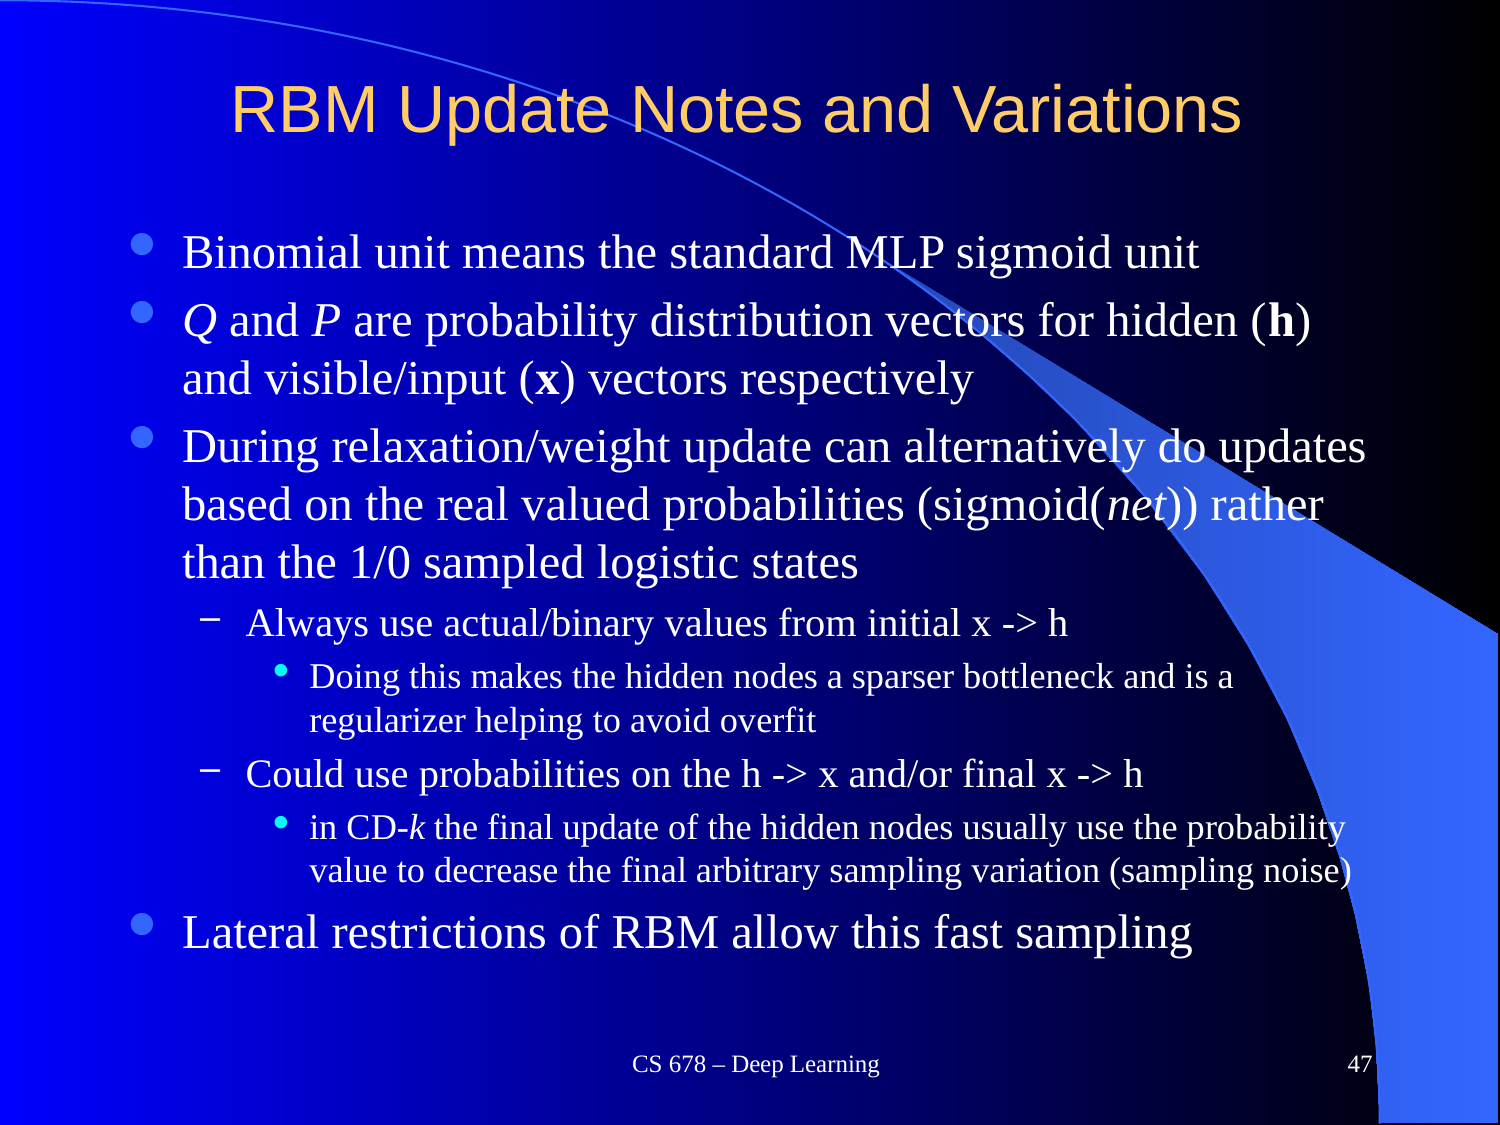

# RBM Update Notes and Variations
Binomial unit means the standard MLP sigmoid unit
Q and P are probability distribution vectors for hidden (h)  and visible/input (x) vectors respectively
During relaxation/weight update can alternatively do updates based on the real valued probabilities (sigmoid(net)) rather than the 1/0 sampled logistic states
Always use actual/binary values from initial x -> h
Doing this makes the hidden nodes a sparser bottleneck and is a regularizer helping to avoid overfit
Could use probabilities on the h -> x and/or final x -> h
in CD-k the final update of the hidden nodes usually use the probability value to decrease the final arbitrary sampling variation (sampling noise)
Lateral restrictions of RBM allow this fast sampling

CS 678 – Deep Learning
47